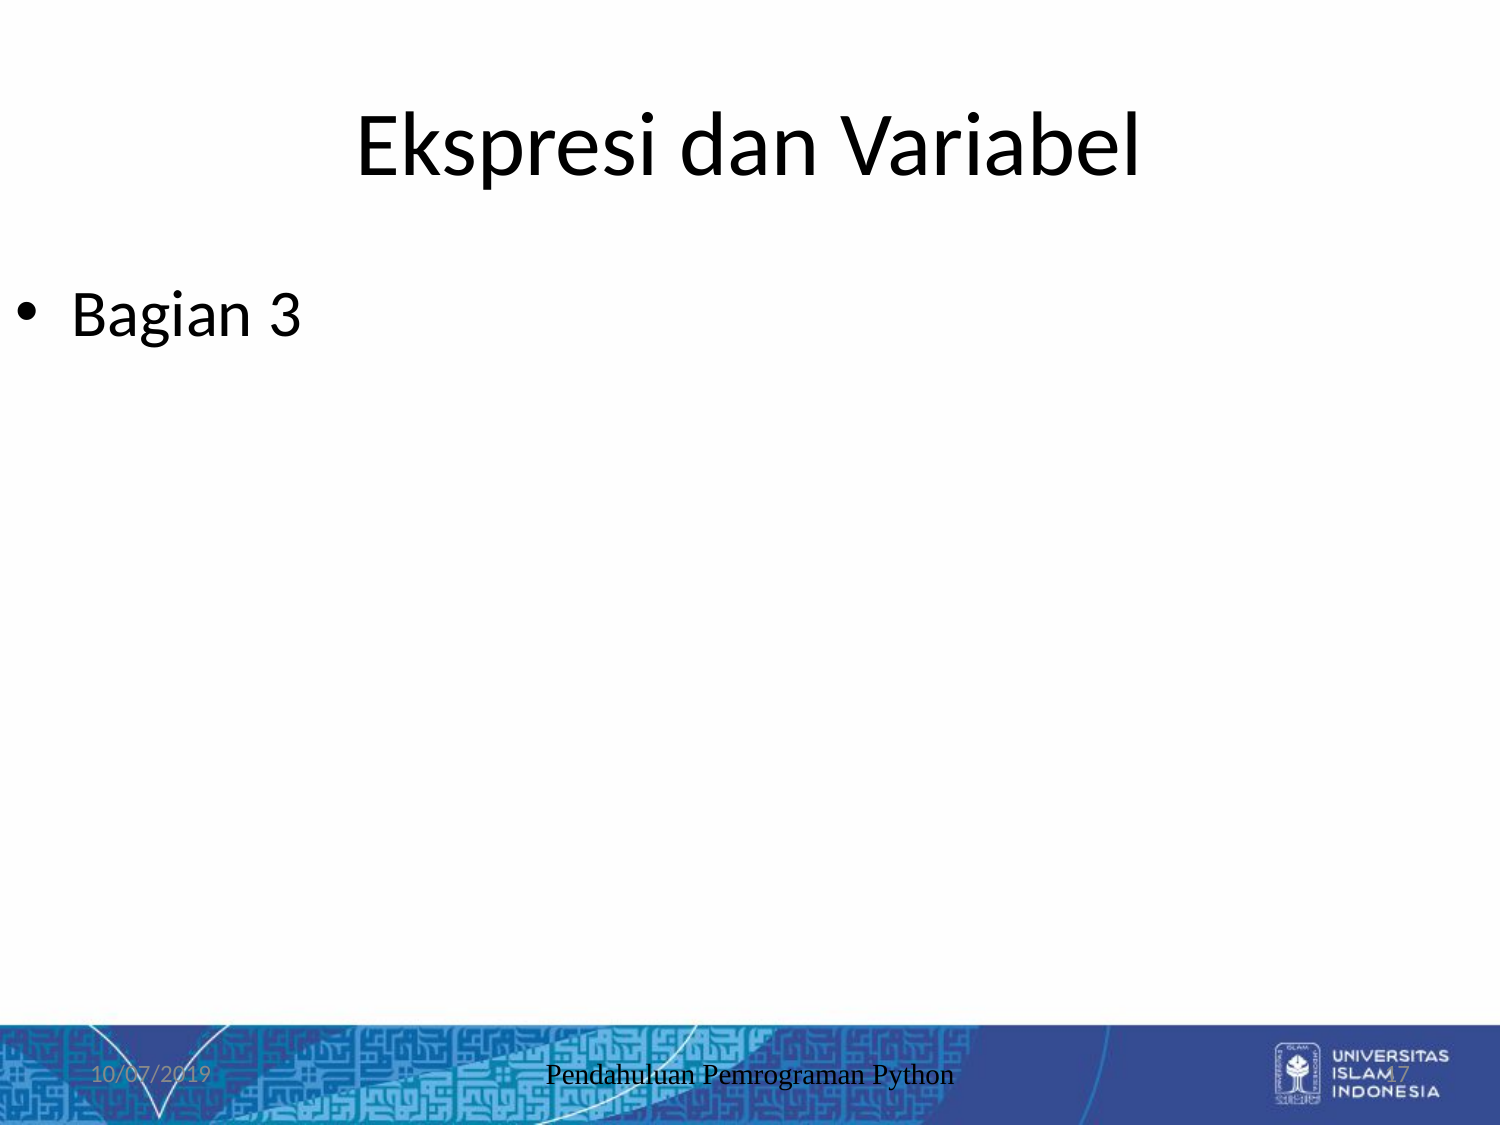

# Ekspresi dan Variabel
Bagian 3
10/07/2019
Pendahuluan Pemrograman Python
17